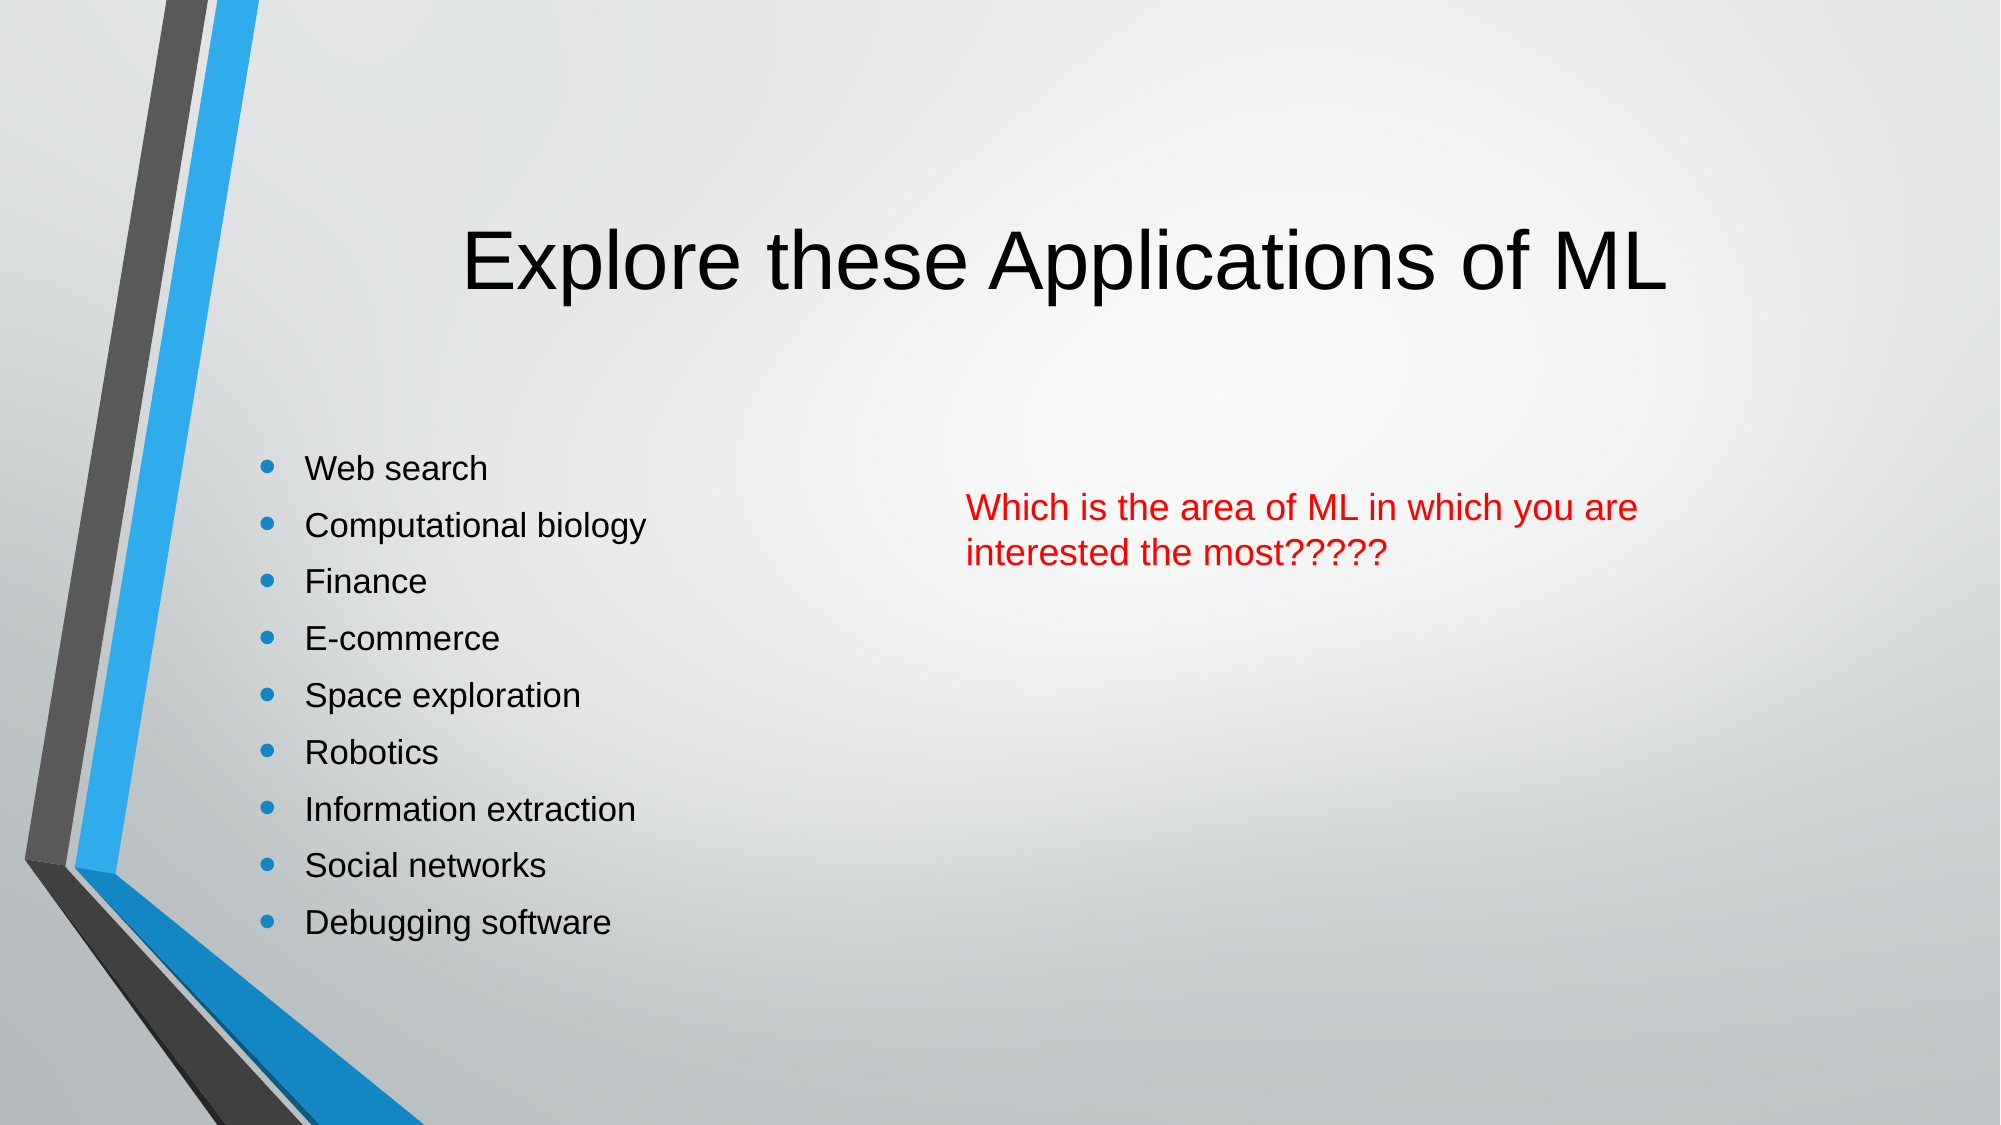

# Explore these Applications of ML
Web search
Computational biology
Finance
E-commerce
Space exploration
Robotics
Information extraction
Social networks
Debugging software
Which is the area of ML in which you are interested the most?????